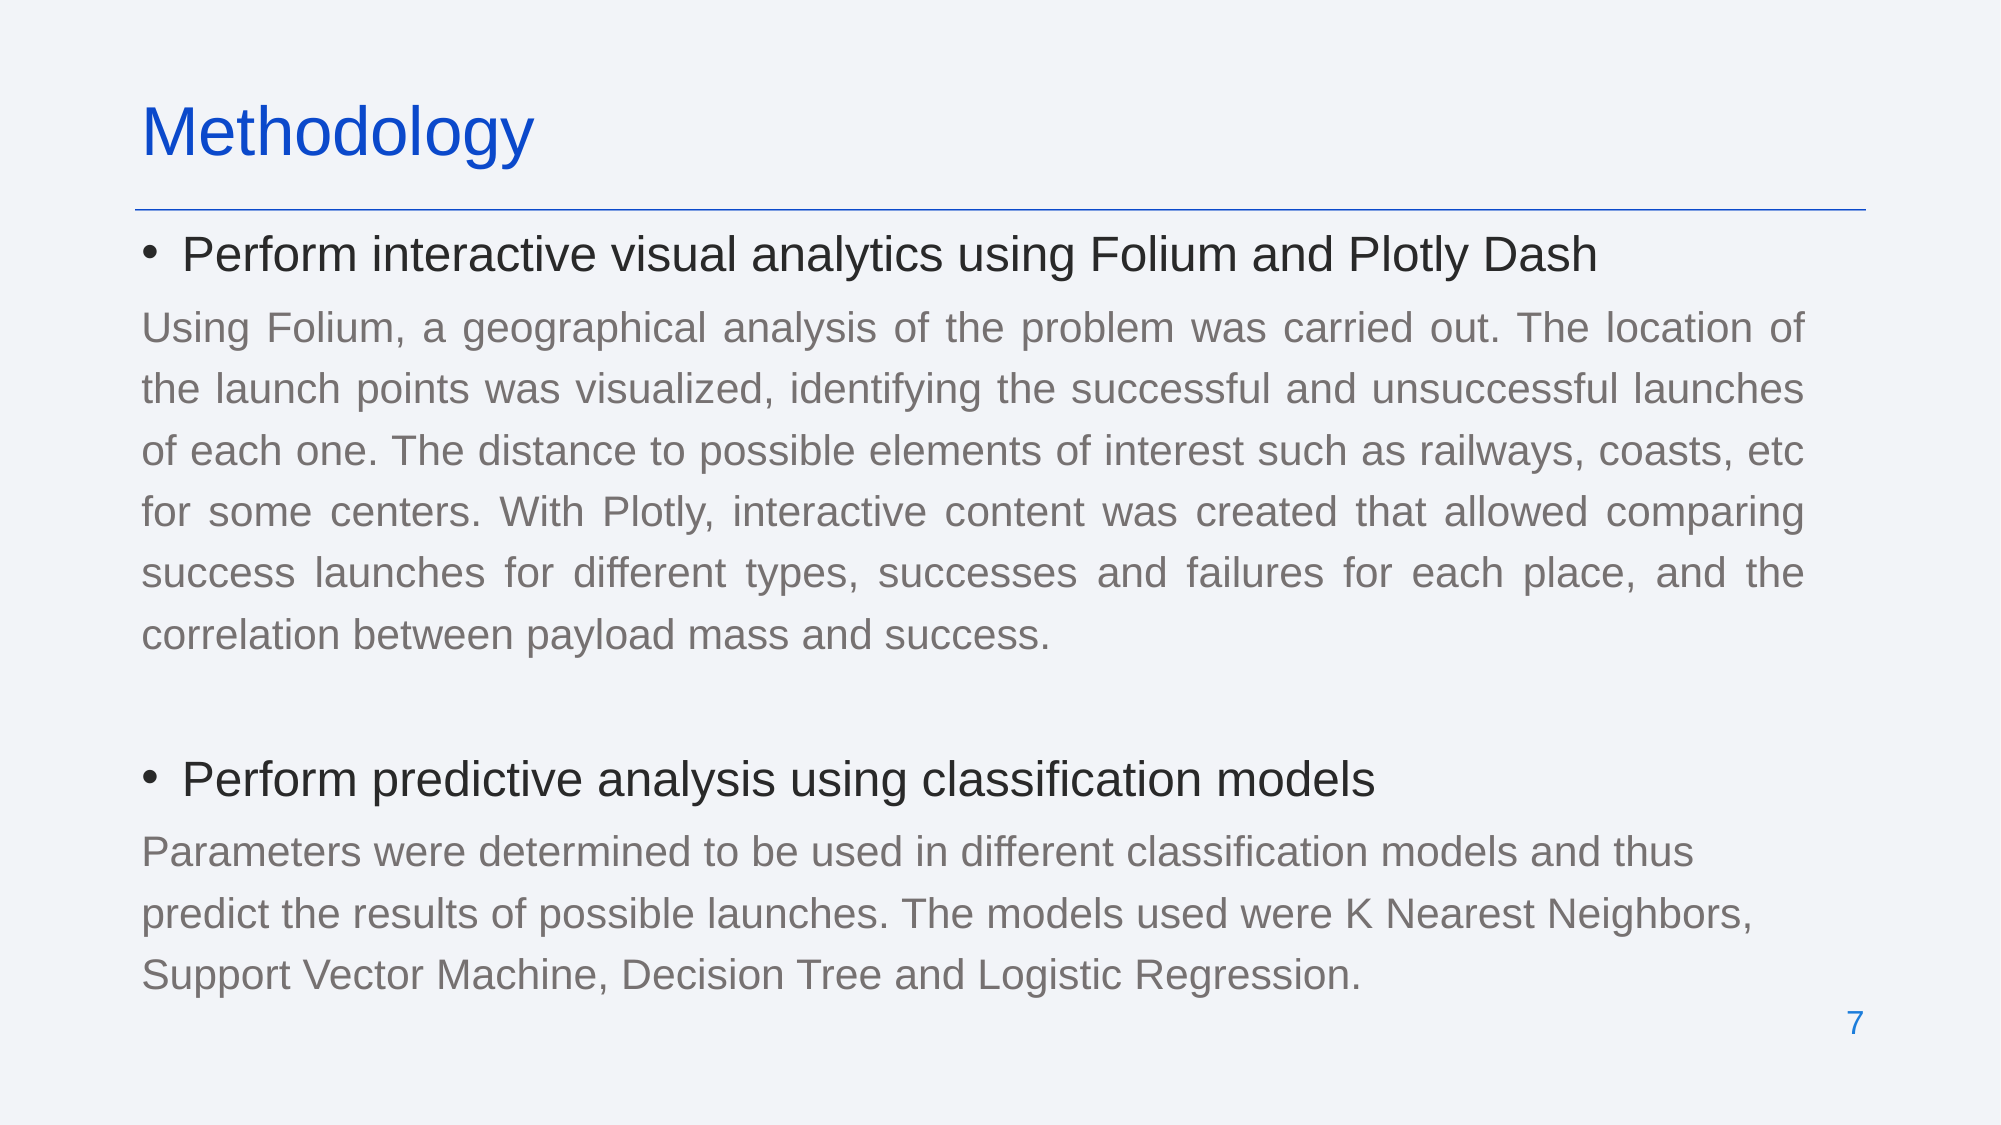

Methodology
Perform interactive visual analytics using Folium and Plotly Dash
Using Folium, a geographical analysis of the problem was carried out. The location of the launch points was visualized, identifying the successful and unsuccessful launches of each one. The distance to possible elements of interest such as railways, coasts, etc for some centers. With Plotly, interactive content was created that allowed comparing success launches for different types, successes and failures for each place, and the correlation between payload mass and success.

Perform predictive analysis using classification models
Parameters were determined to be used in different classification models and thus predict the results of possible launches. The models used were K Nearest Neighbors, Support Vector Machine, Decision Tree and Logistic Regression.

7